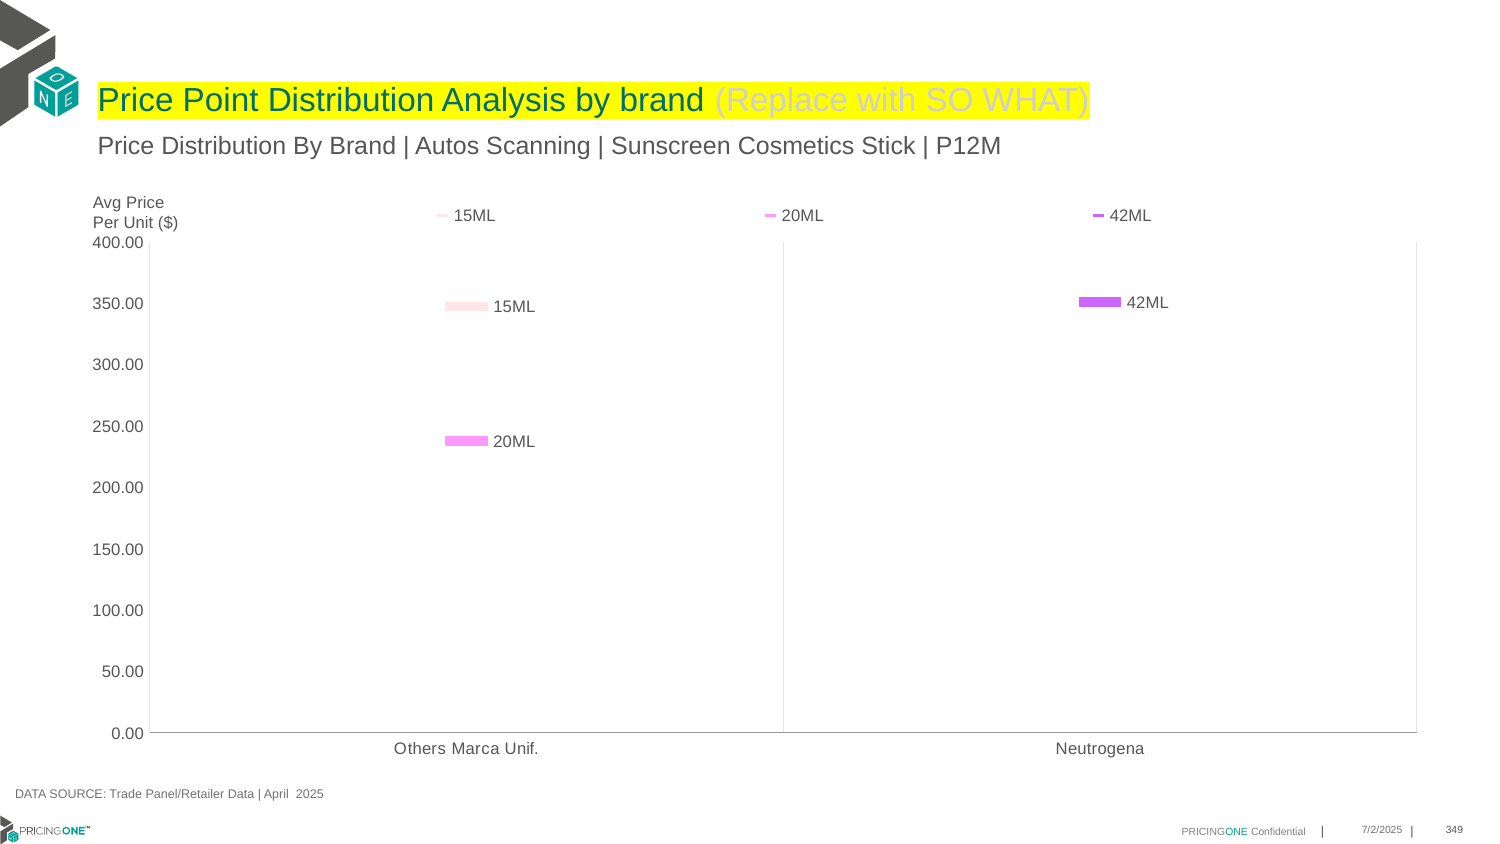

# Price Point Distribution Analysis by brand (Replace with SO WHAT)
Price Distribution By Brand | Autos Scanning | Sunscreen Cosmetics Stick | P12M

### Chart

| Category | 15ML | 20ML | 42ML |
|---|---|---|---|
| Others Marca Unif. | 347.4804 | 237.802 | None |
| Neutrogena | None | None | 351.0989 |
Avg Price
Per Unit ($)
DATA SOURCE: Trade Panel/Retailer Data | April  2025
7/2/2025
349